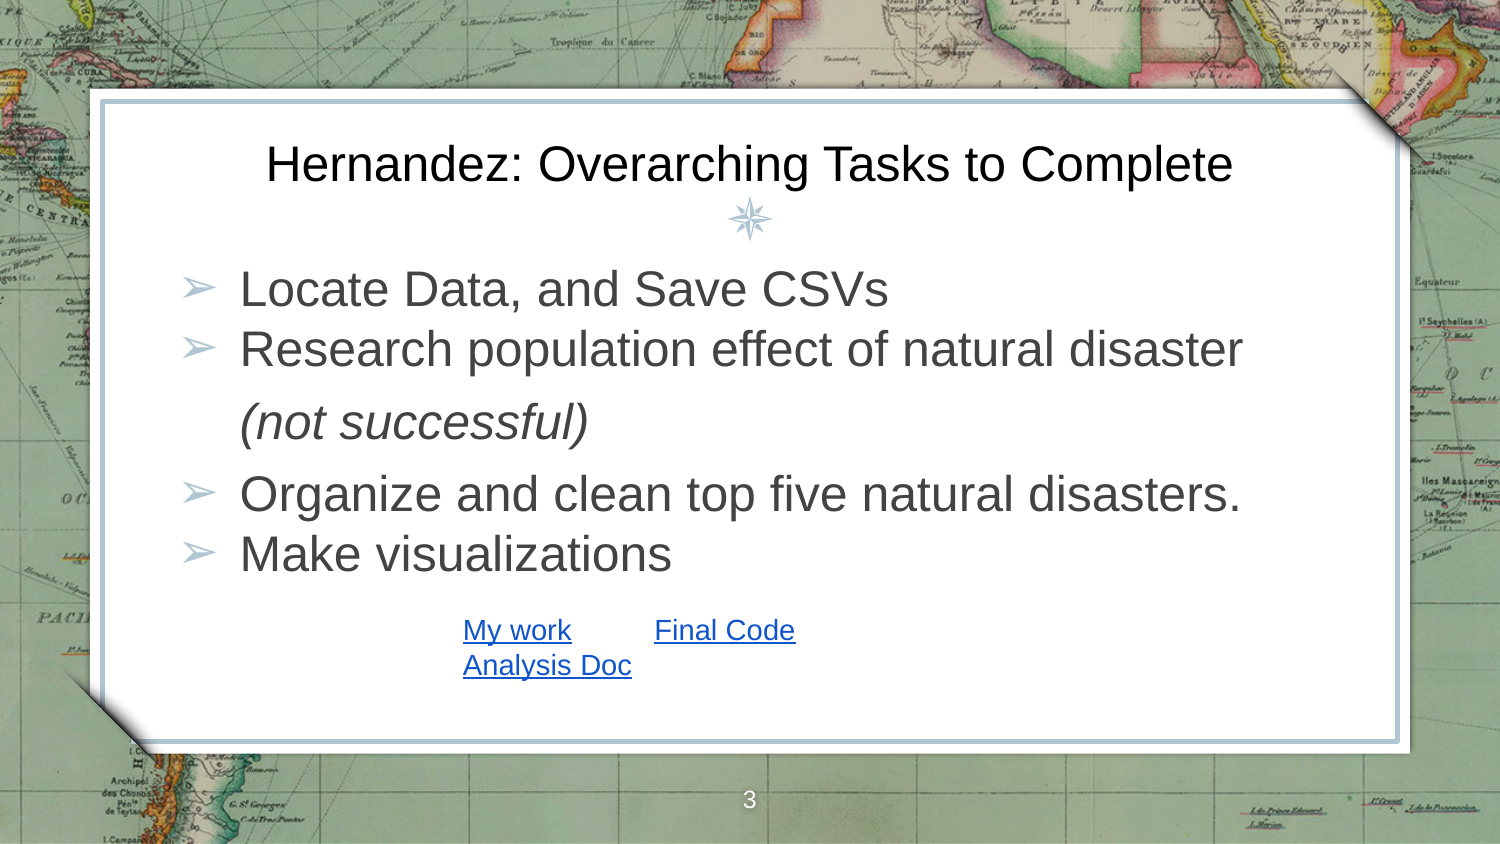

# Hernandez: Overarching Tasks to Complete
Locate Data, and Save CSVs
Research population effect of natural disaster
(not successful)
Organize and clean top five natural disasters.
Make visualizations

My work          Final Code         Analysis Doc
3